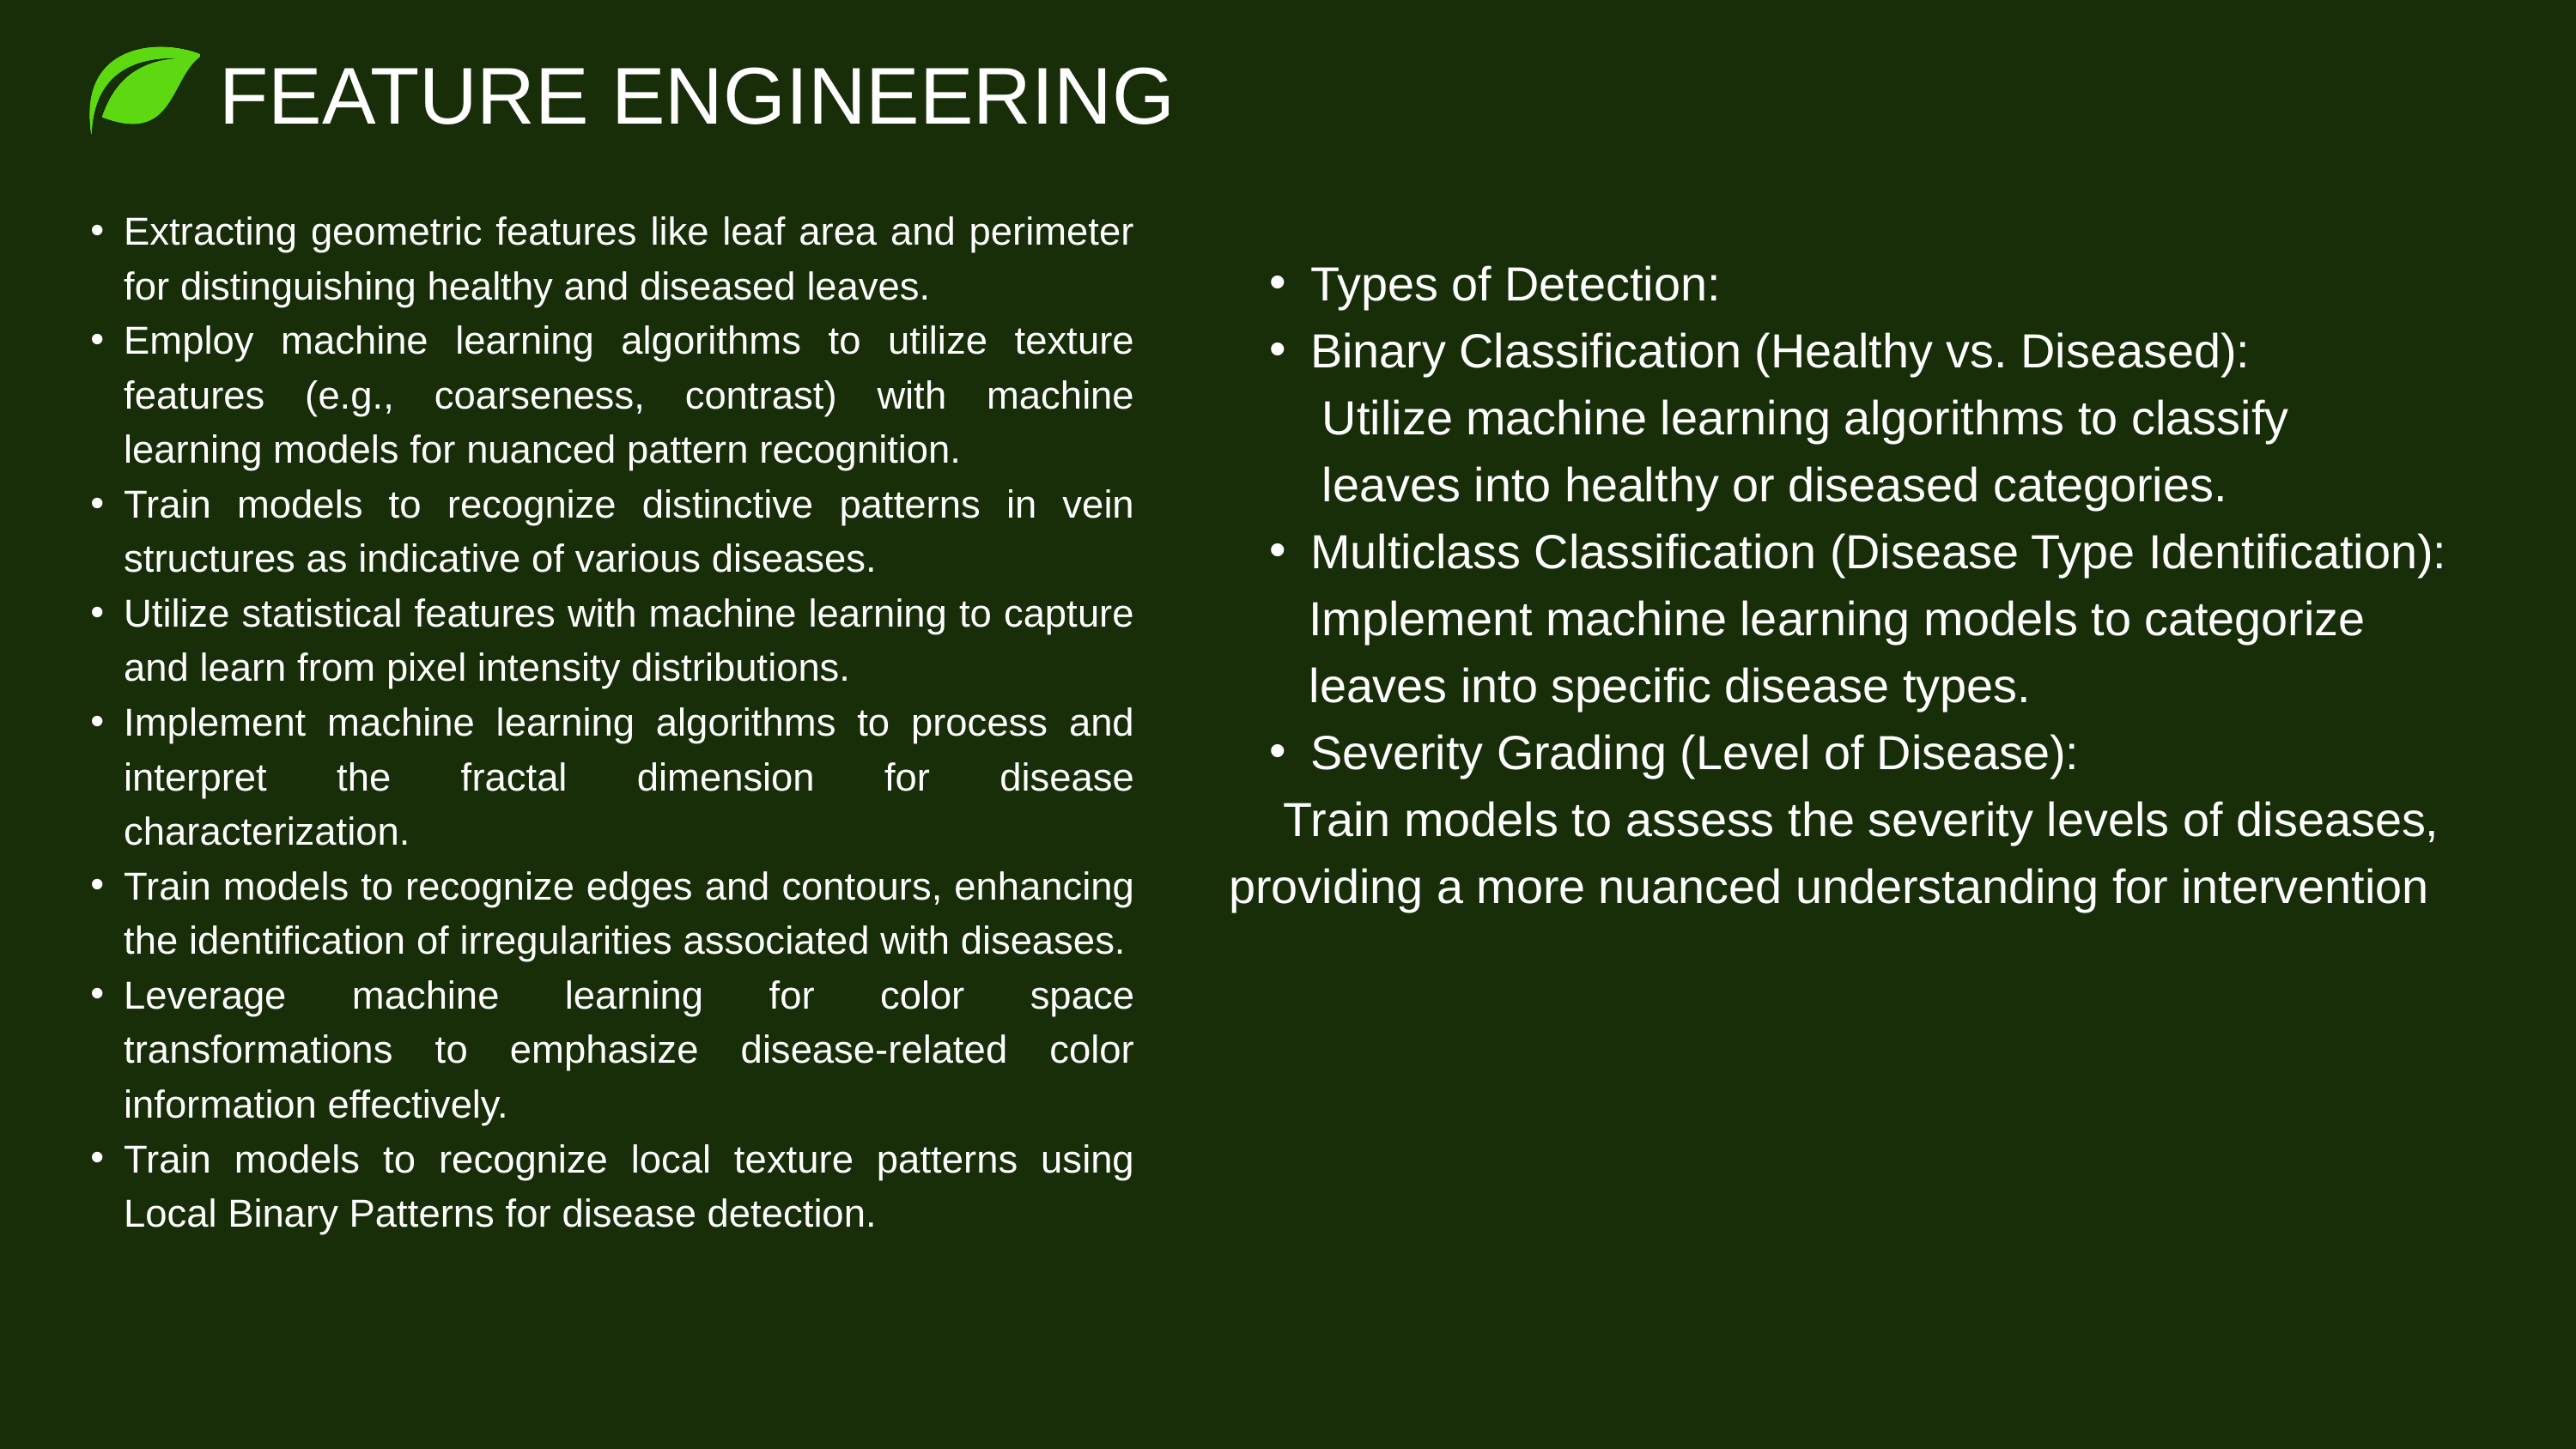

FEATURE ENGINEERING

Extracting geometric features like leaf area and perimeter for distinguishing healthy and diseased leaves.
Employ machine learning algorithms to utilize texture features (e.g., coarseness, contrast) with machine learning models for nuanced pattern recognition.
Train models to recognize distinctive patterns in vein structures as indicative of various diseases.
Utilize statistical features with machine learning to capture and learn from pixel intensity distributions.
Implement machine learning algorithms to process and interpret the fractal dimension for disease characterization.
Train models to recognize edges and contours, enhancing the identification of irregularities associated with diseases.
Leverage machine learning for color space transformations to emphasize disease-related color information effectively.
Train models to recognize local texture patterns using Local Binary Patterns for disease detection.
Types of Detection:
Binary Classification (Healthy vs. Diseased):
       Utilize machine learning algorithms to classify
       leaves into healthy or diseased categories.
Multiclass Classification (Disease Type Identification):
      Implement machine learning models to categorize
      leaves into specific disease types.
Severity Grading (Level of Disease):
    Train models to assess the severity levels of diseases,           providing a more nuanced understanding for intervention